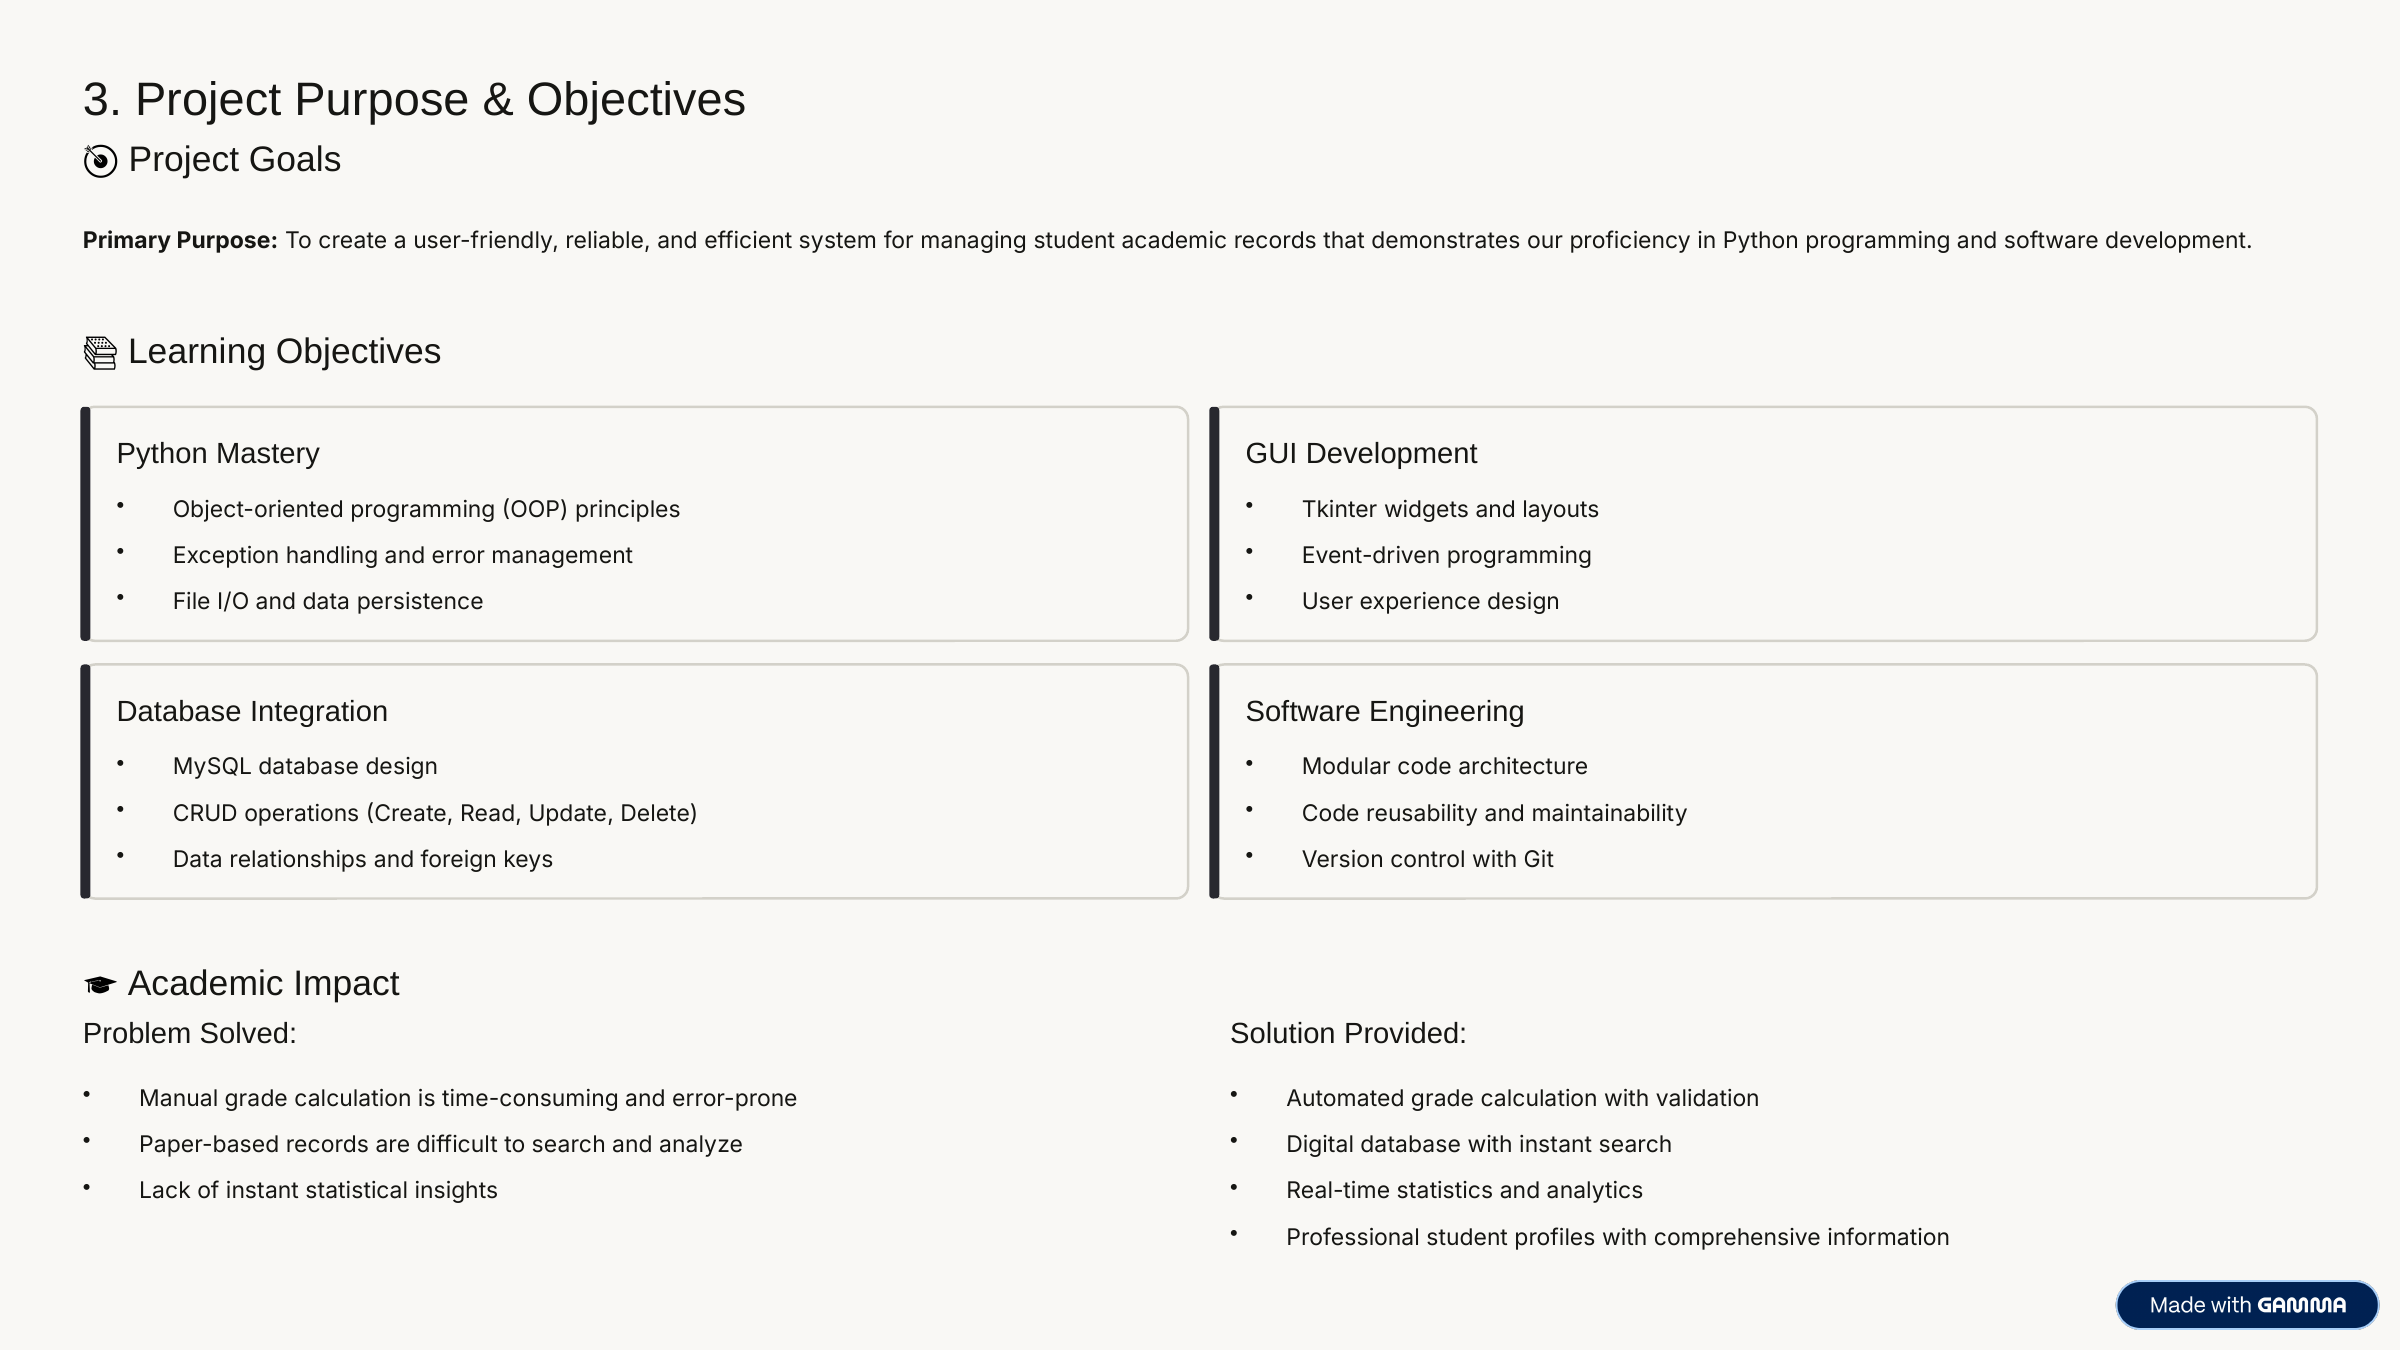

3. Project Purpose & Objectives
🎯 Project Goals
Primary Purpose: To create a user-friendly, reliable, and efficient system for managing student academic records that demonstrates our proficiency in Python programming and software development.
📚 Learning Objectives

Python Mastery
GUI Development
Object-oriented programming (OOP) principles
Tkinter widgets and layouts
Exception handling and error management
Event-driven programming
File I/O and data persistence
User experience design

Database Integration
Software Engineering
MySQL database design
Modular code architecture
CRUD operations (Create, Read, Update, Delete)
Code reusability and maintainability
Data relationships and foreign keys
Version control with Git
🎓 Academic Impact
Problem Solved:
Solution Provided:
Manual grade calculation is time-consuming and error-prone
Automated grade calculation with validation
Paper-based records are difficult to search and analyze
Digital database with instant search
Lack of instant statistical insights
Real-time statistics and analytics
Professional student profiles with comprehensive information